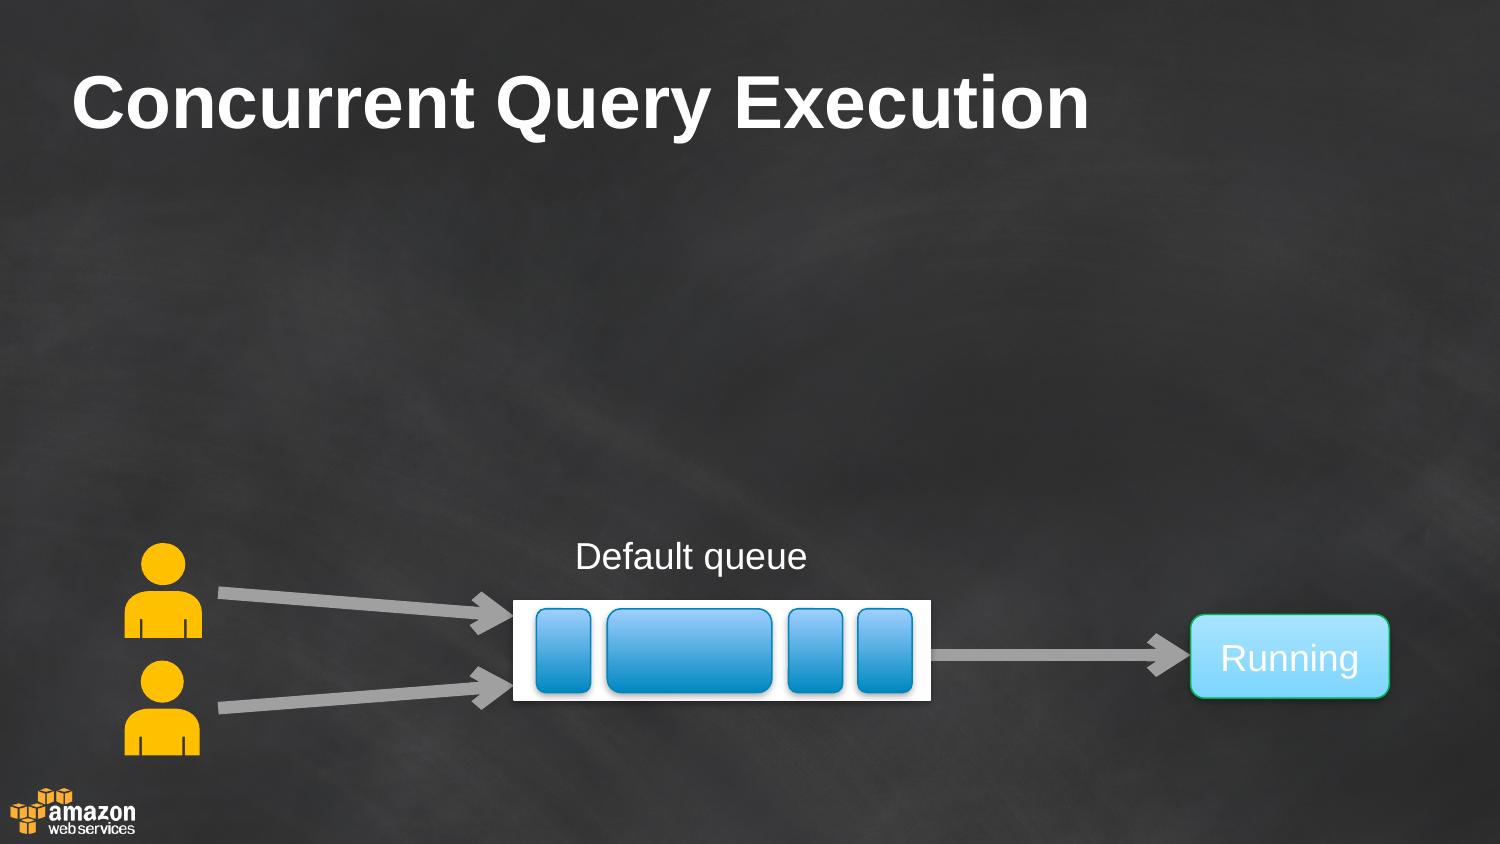

# Concurrent Query Execution
Default queue

Running